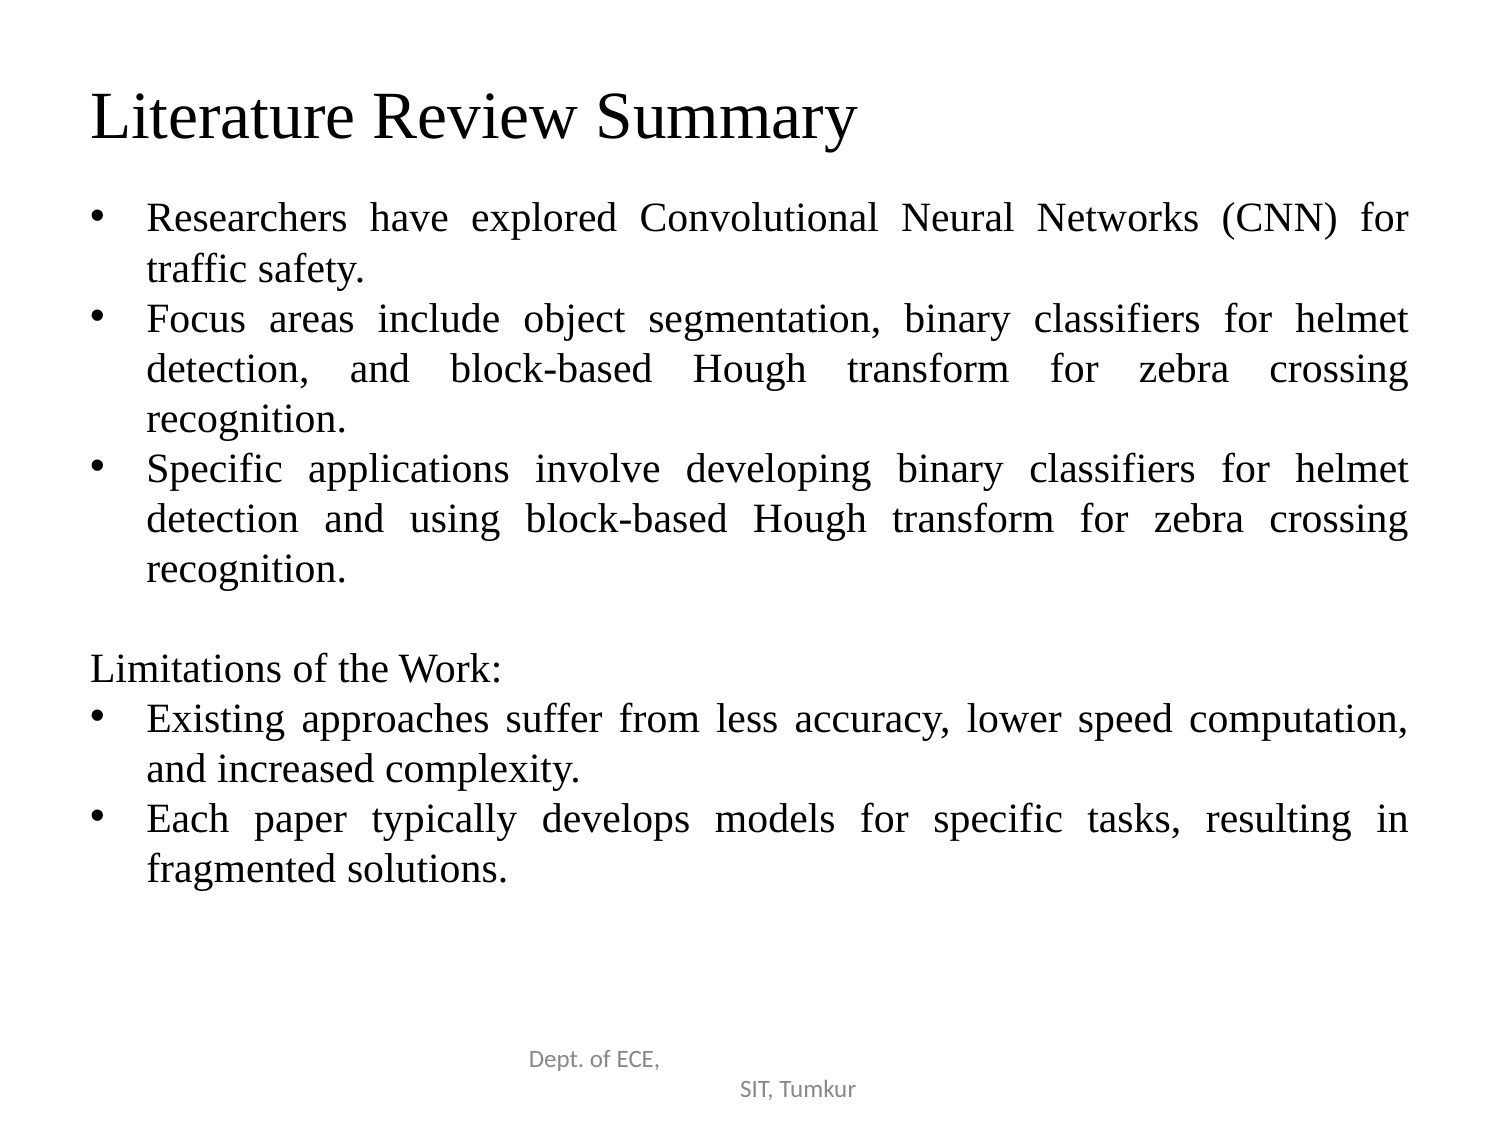

# Literature Review Summary
Researchers have explored Convolutional Neural Networks (CNN) for traffic safety.
Focus areas include object segmentation, binary classifiers for helmet detection, and block-based Hough transform for zebra crossing recognition.
Specific applications involve developing binary classifiers for helmet detection and using block-based Hough transform for zebra crossing recognition.

Limitations of the Work:
Existing approaches suffer from less accuracy, lower speed computation, and increased complexity.
Each paper typically develops models for specific tasks, resulting in fragmented solutions.

Dept. of ECE,                                                                        SIT, Tumkur